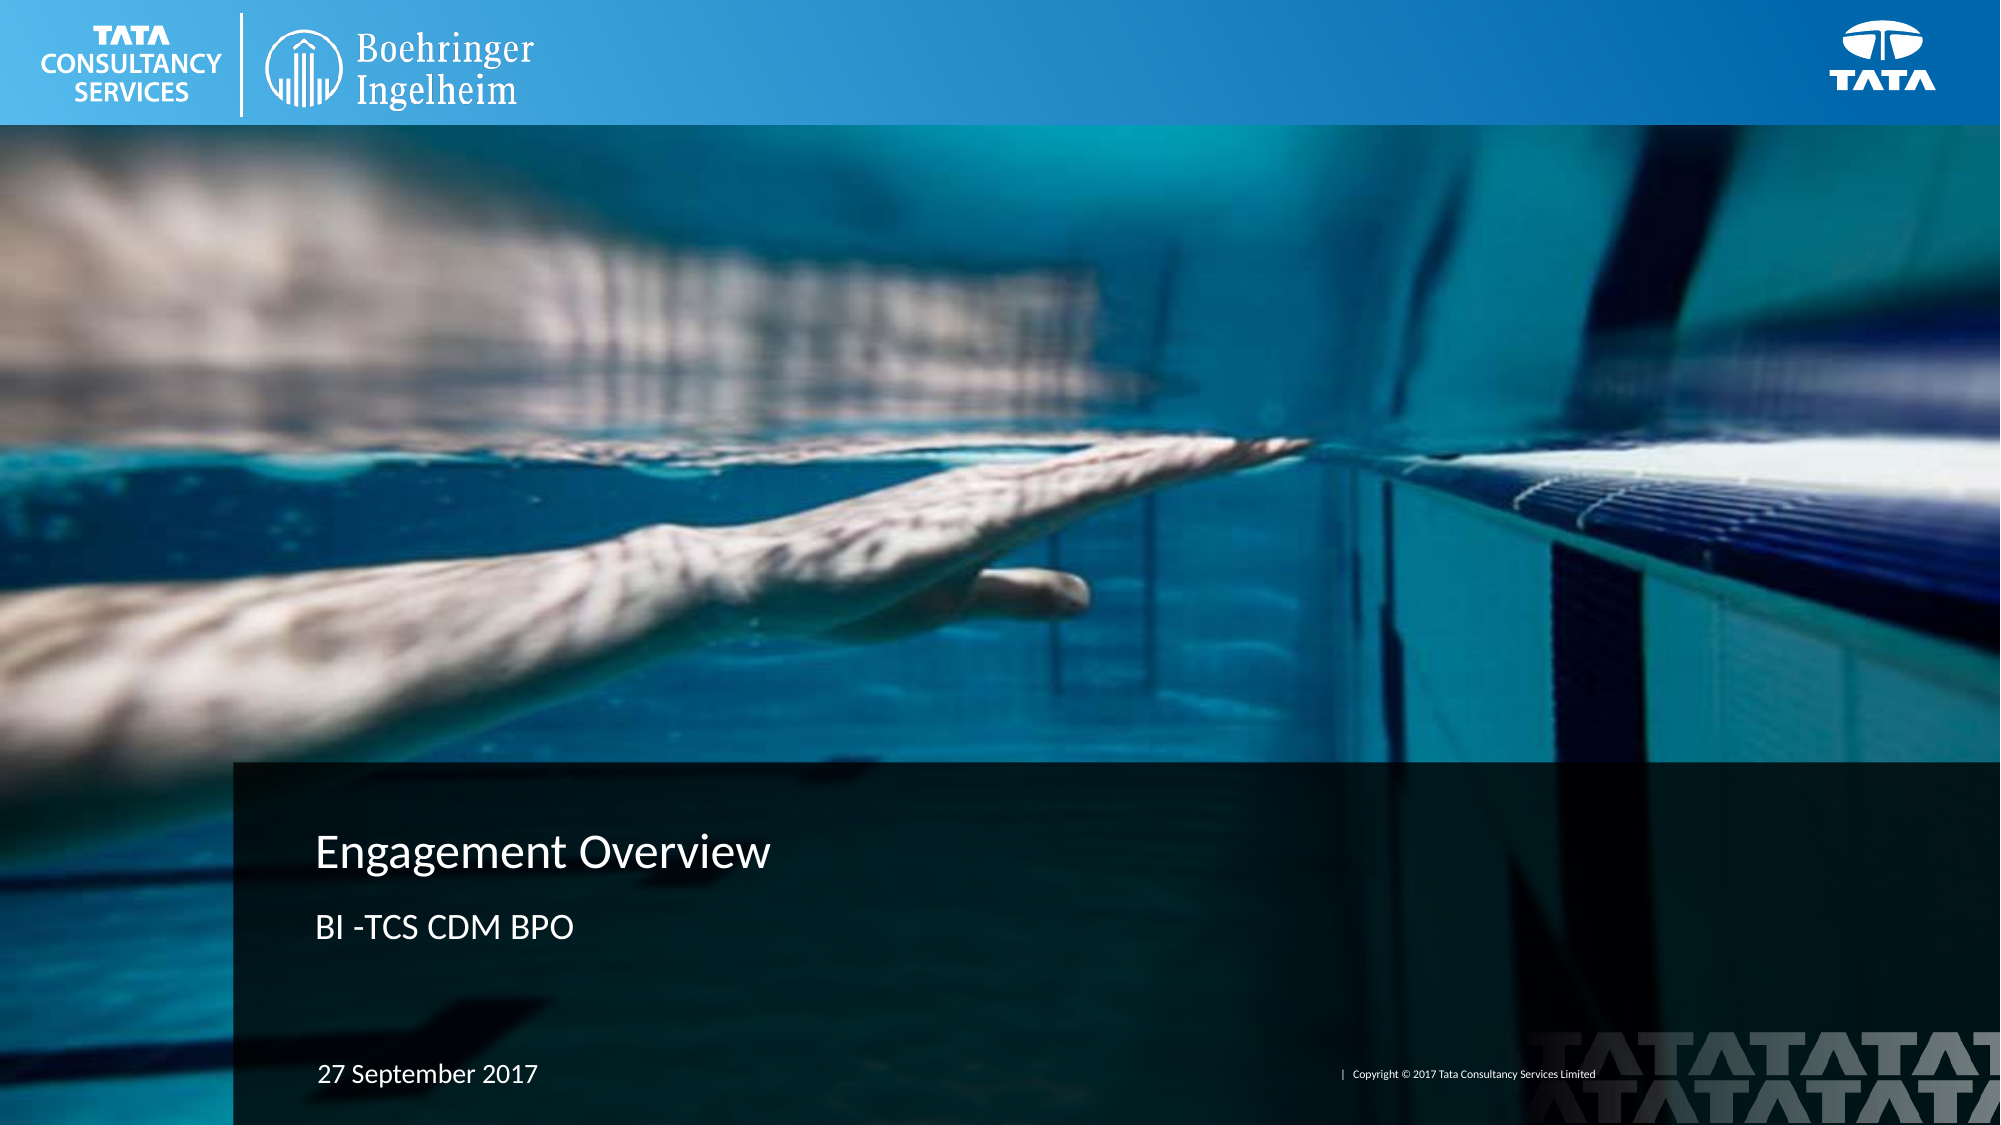

Engagement Overview
# BI -TCS CDM BPO
27 September 2017